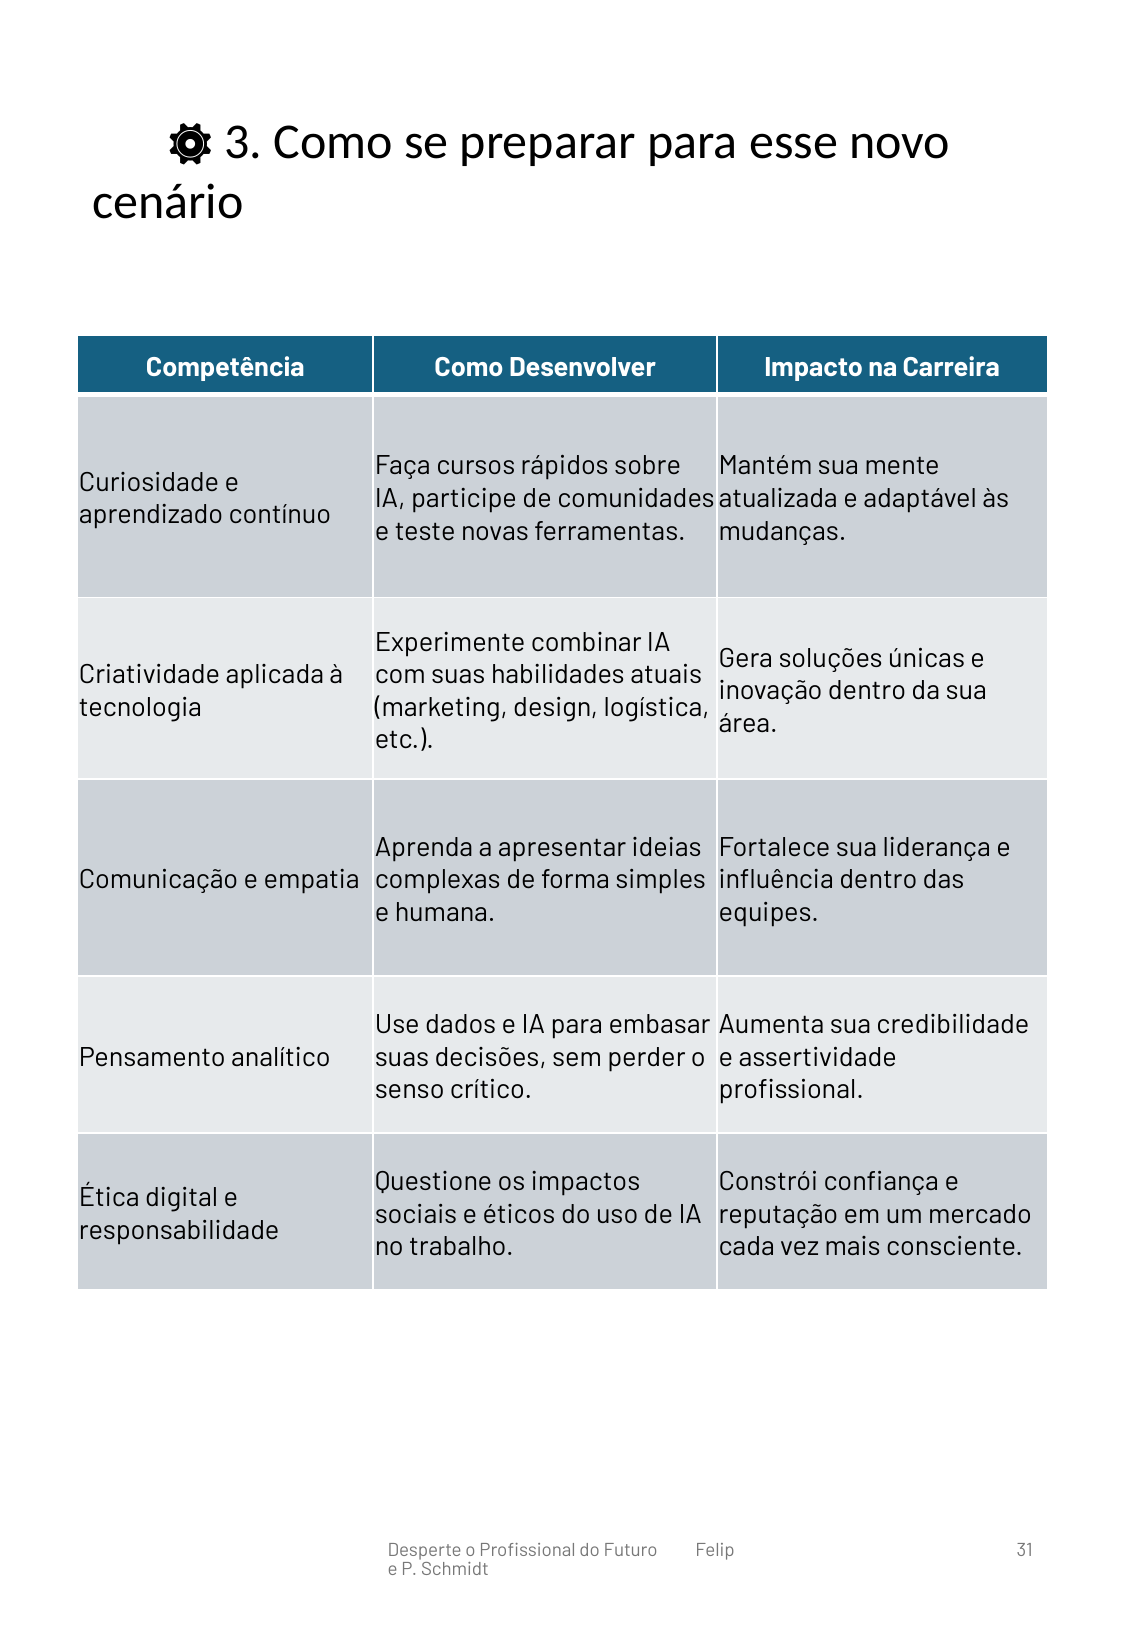

⚙️ 3. Como se preparar para esse novo cenário
| Competência | Como Desenvolver | Impacto na Carreira |
| --- | --- | --- |
| Curiosidade e aprendizado contínuo | Faça cursos rápidos sobre IA, participe de comunidades e teste novas ferramentas. | Mantém sua mente atualizada e adaptável às mudanças. |
| Criatividade aplicada à tecnologia | Experimente combinar IA com suas habilidades atuais (marketing, design, logística, etc.). | Gera soluções únicas e inovação dentro da sua área. |
| Comunicação e empatia | Aprenda a apresentar ideias complexas de forma simples e humana. | Fortalece sua liderança e influência dentro das equipes. |
| Pensamento analítico | Use dados e IA para embasar suas decisões, sem perder o senso crítico. | Aumenta sua credibilidade e assertividade profissional. |
| Ética digital e responsabilidade | Questione os impactos sociais e éticos do uso de IA no trabalho. | Constrói confiança e reputação em um mercado cada vez mais consciente. |
Desperte o Profissional do Futuro          Felipe P. Schmidt
31